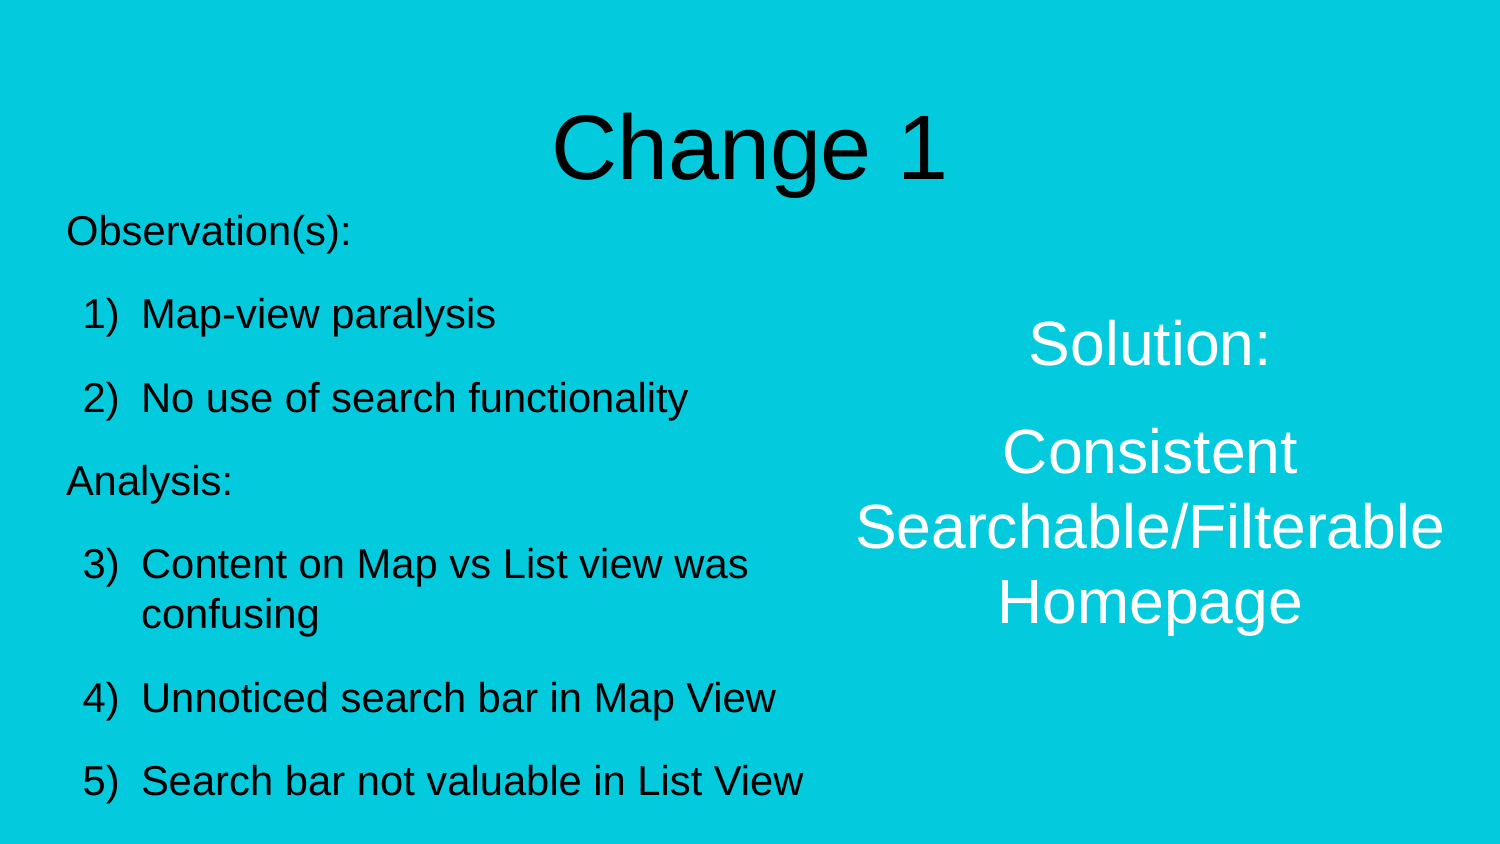

# Change 1
Observation(s):
Map-view paralysis
No use of search functionality
Analysis:
Content on Map vs List view was confusing
Unnoticed search bar in Map View
Search bar not valuable in List View

Solution:
Consistent Searchable/Filterable Homepage